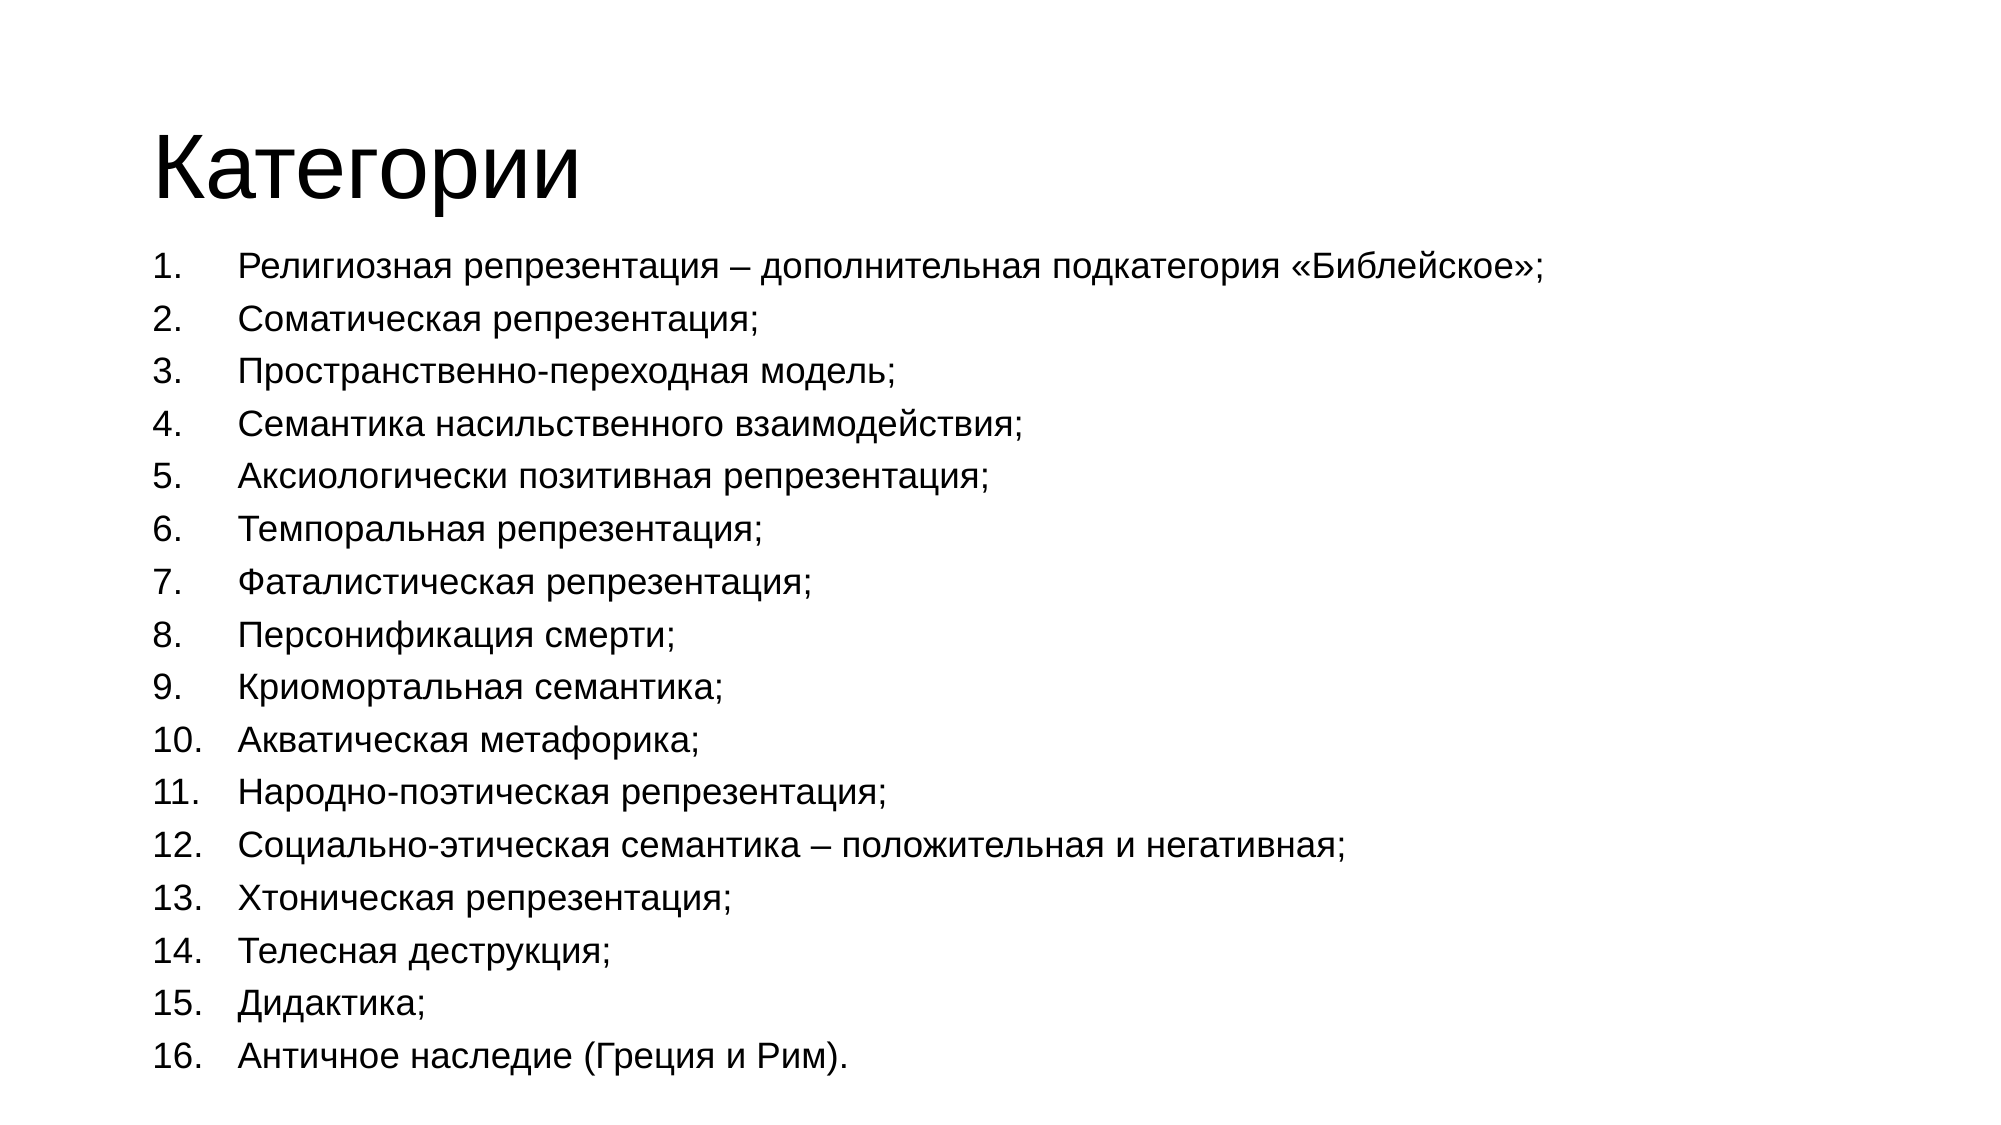

# Категории
Религиозная репрезентация – дополнительная подкатегория «Библейское»;
Соматическая репрезентация;
Пространственно-переходная модель;
Семантика насильственного взаимодействия;
Аксиологически позитивная репрезентация;
Темпоральная репрезентация;
Фаталистическая репрезентация;
Персонификация смерти;
Криомортальная семантика;
Акватическая метафорика;
Народно-поэтическая репрезентация;
Социально-этическая семантика – положительная и негативная;
Хтоническая репрезентация;
Телесная деструкция;
Дидактика;
Античное наследие (Греция и Рим).